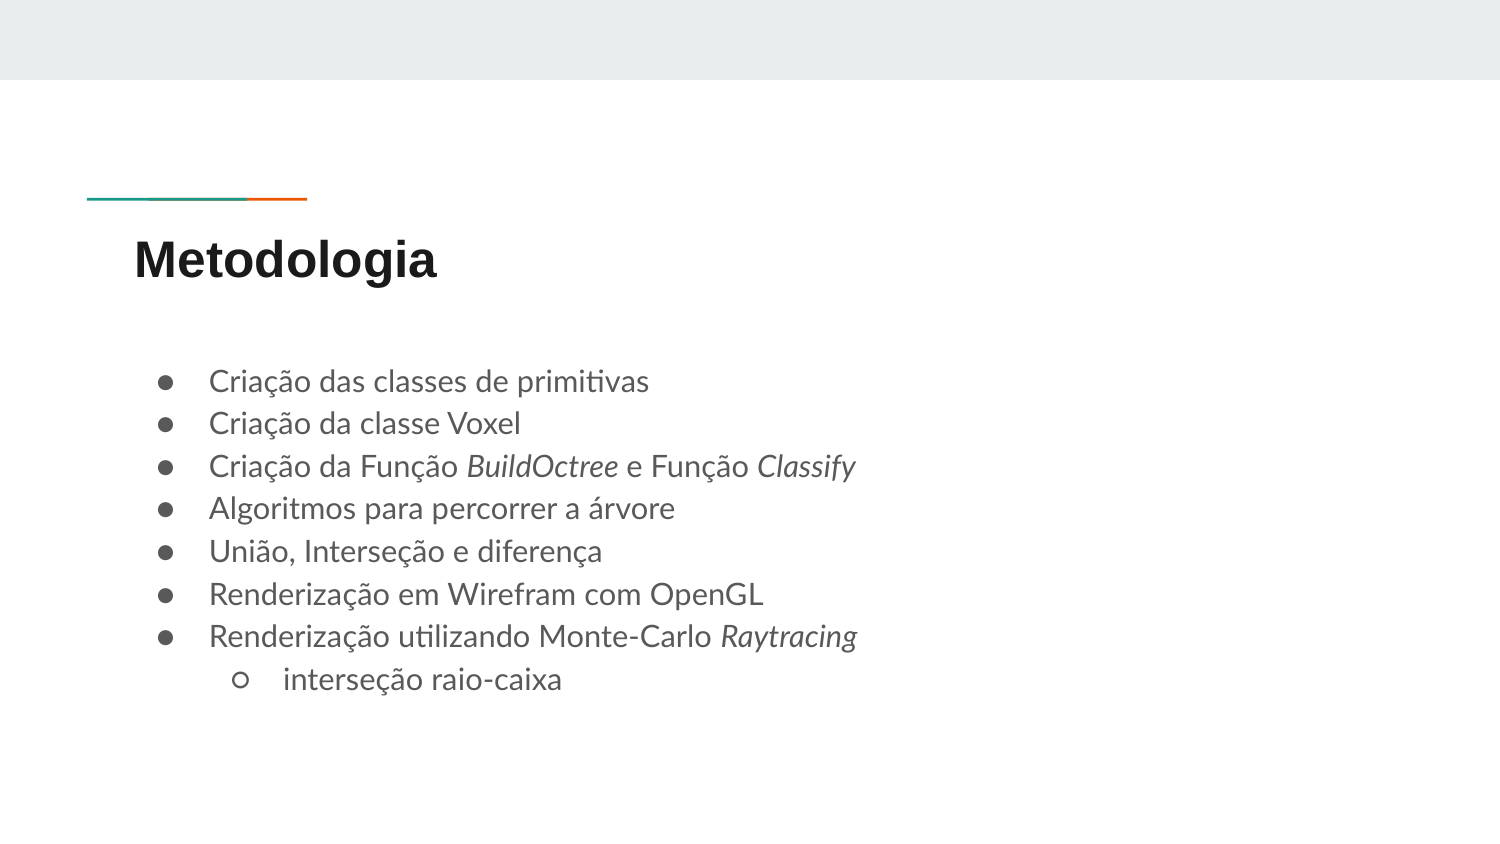

# Metodologia
Criação das classes de primitivas
Criação da classe Voxel
Criação da Função BuildOctree e Função Classify
Algoritmos para percorrer a árvore
União, Interseção e diferença
Renderização em Wirefram com OpenGL
Renderização utilizando Monte-Carlo Raytracing
interseção raio-caixa